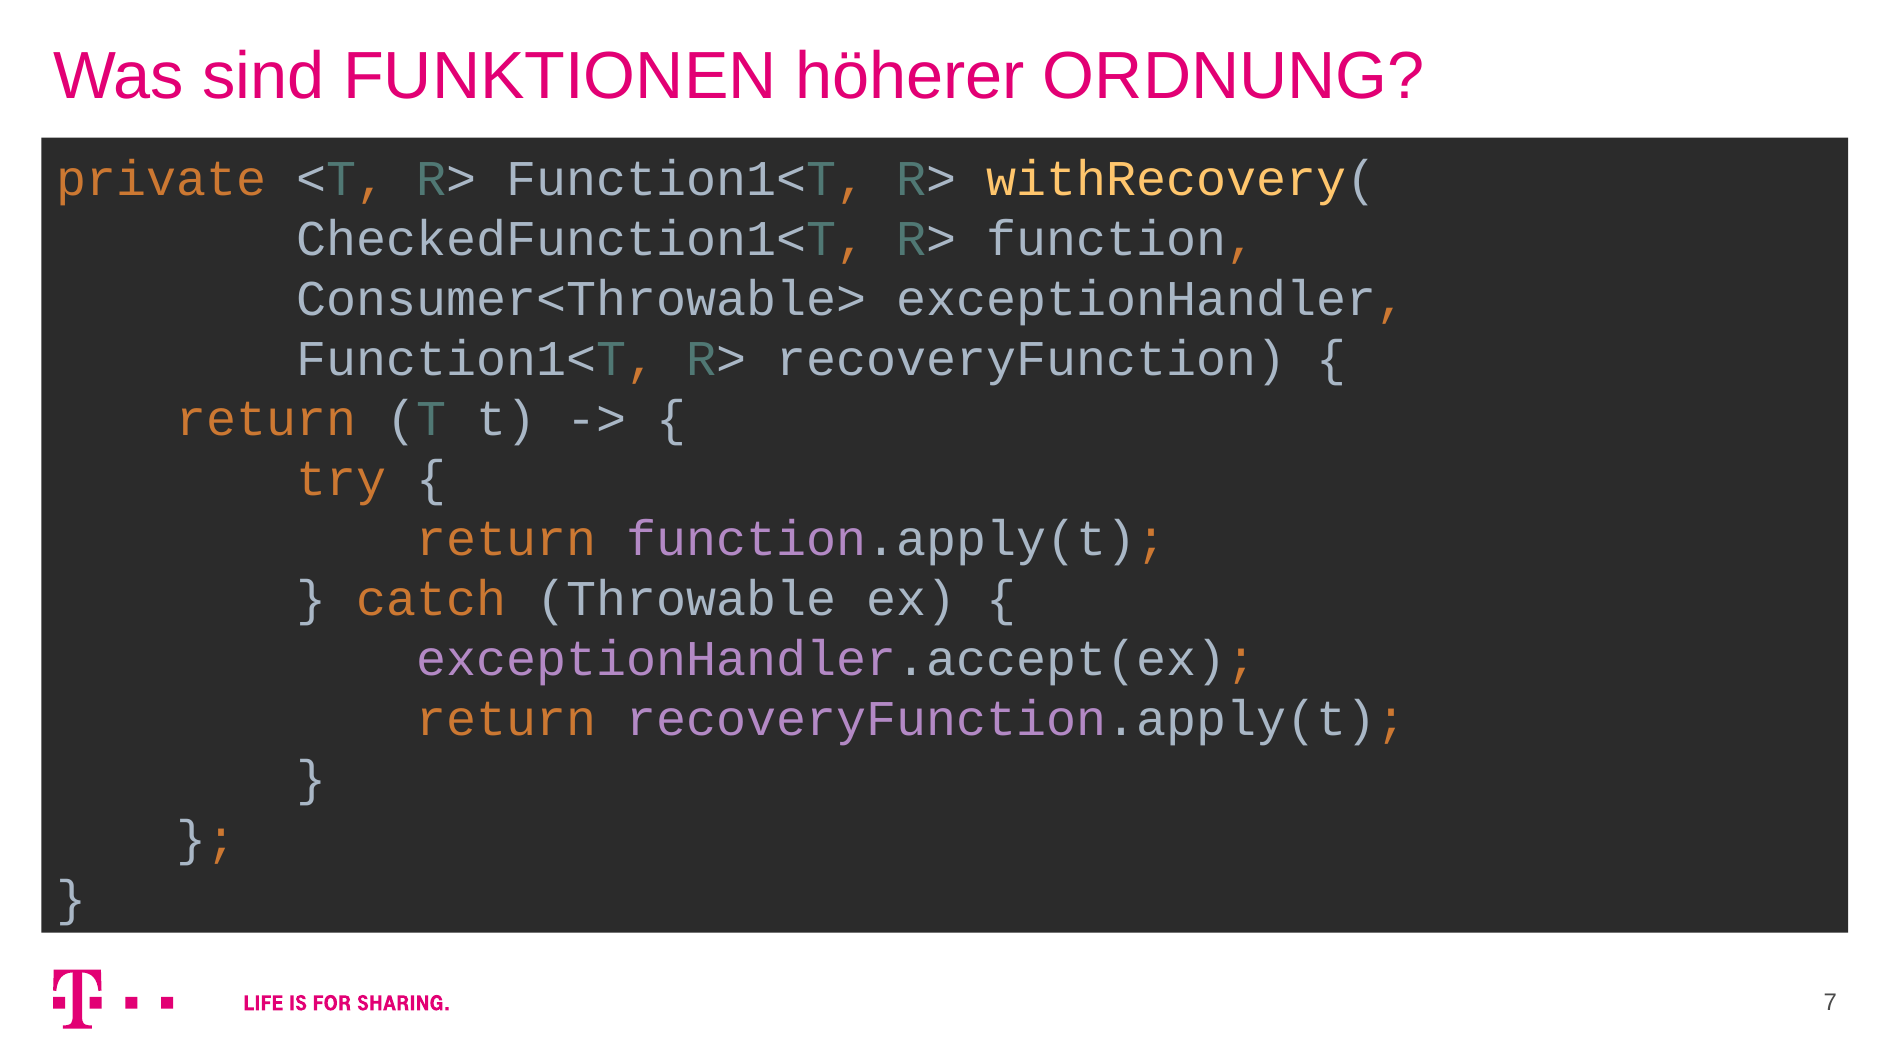

# Was sind FUNKTIONEN höherer ORDNUNG?
private <T, R> Function1<T, R> withRecovery(
        CheckedFunction1<T, R> function,
        Consumer<Throwable> exceptionHandler,
        Function1<T, R> recoveryFunction) {
    return (T t) -> {
        try {
            return function.apply(t);
        } catch (Throwable ex) {
            exceptionHandler.accept(ex);
            return recoveryFunction.apply(t);
        }
    };
}
7